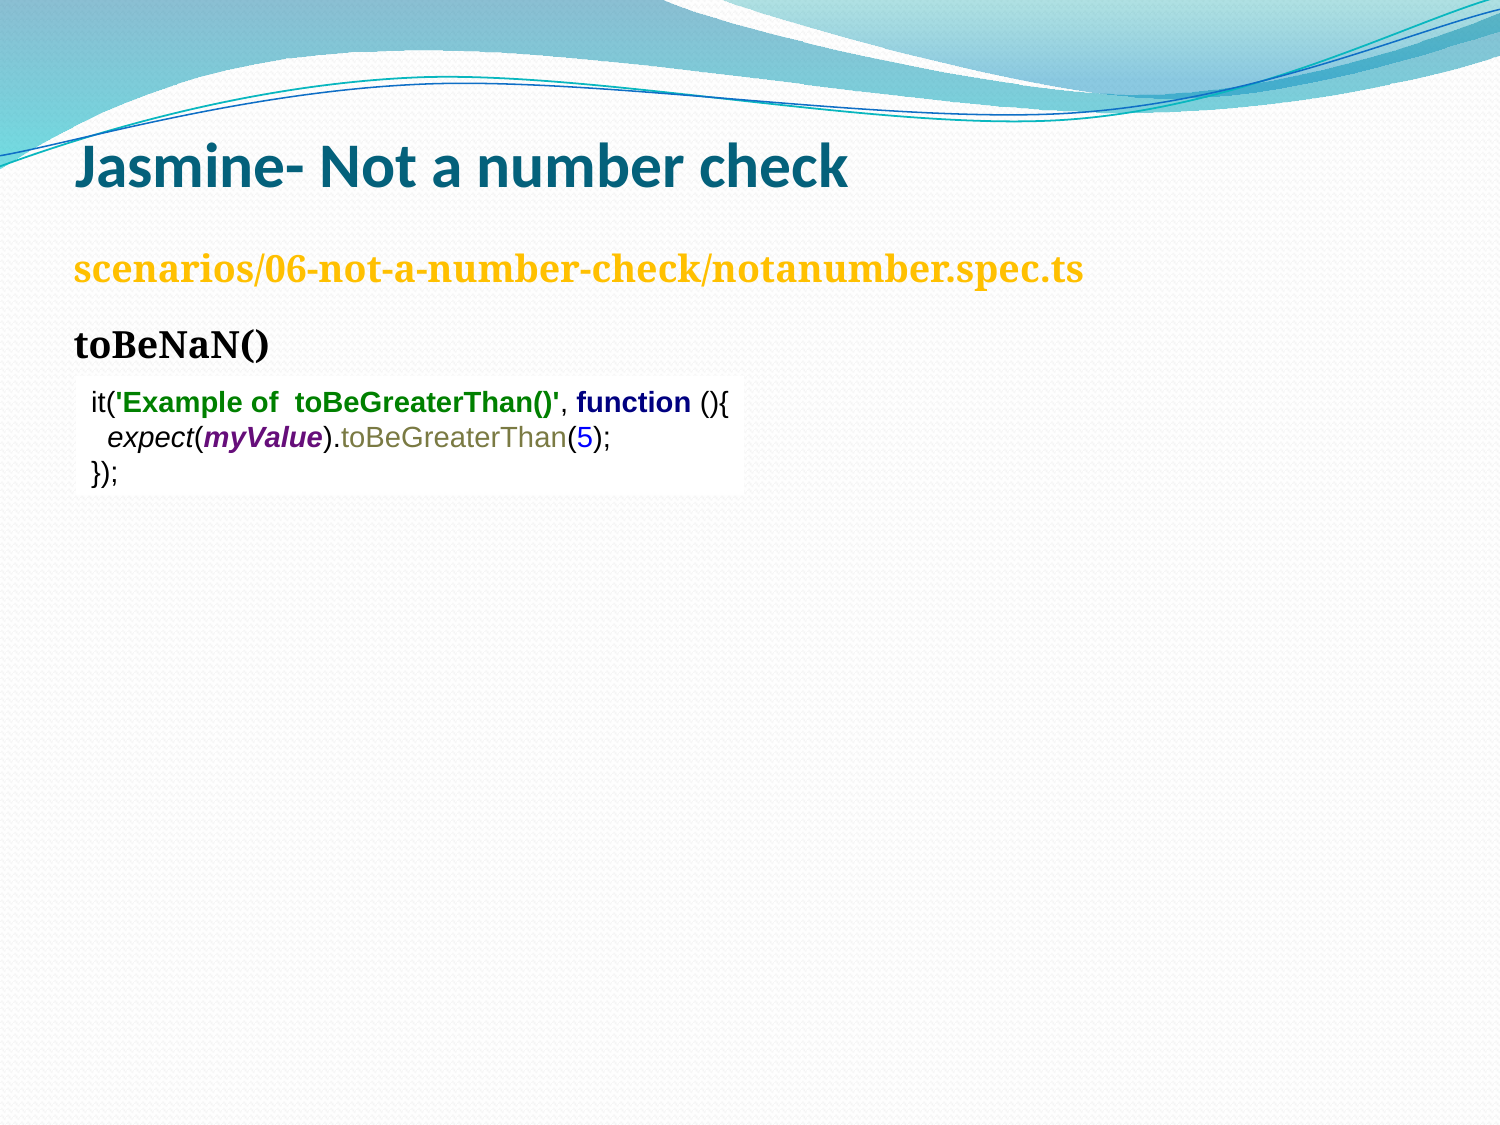

# Jasmine- Not a number check
scenarios/06-not-a-number-check/notanumber.spec.ts
toBeNaN()
it('Example of  toBeGreaterThan()', function (){
  expect(myValue).toBeGreaterThan(5);
});